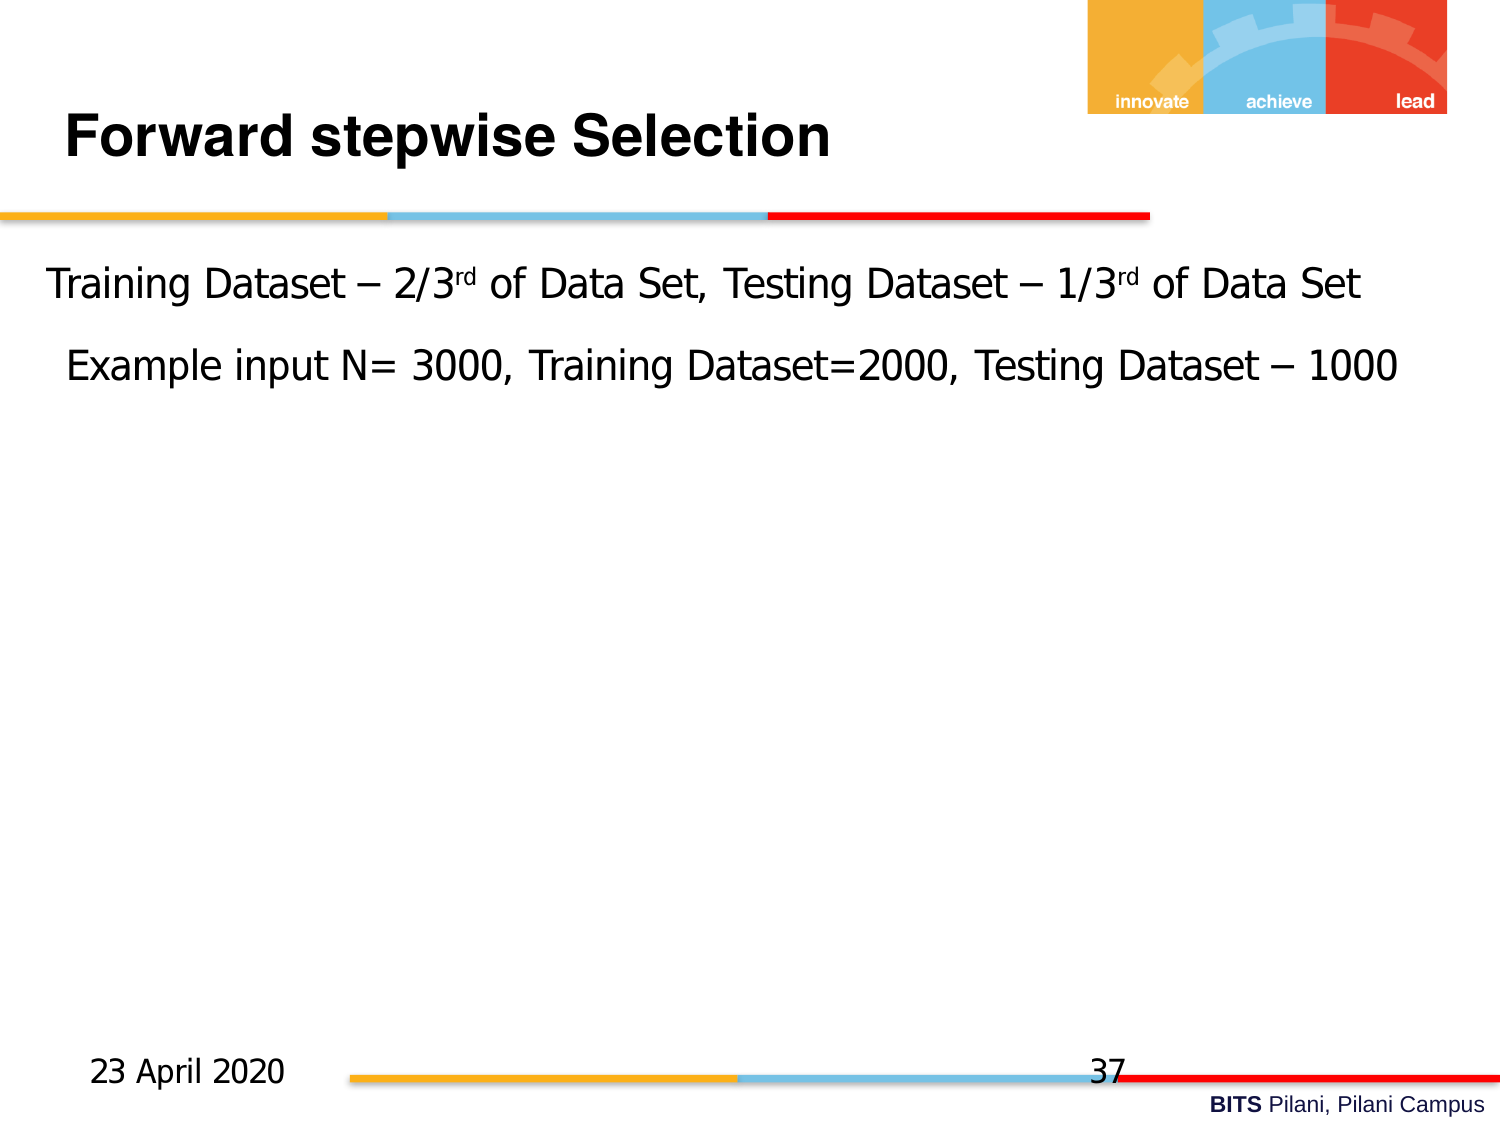

Forward stepwise Selection
Training Dataset – 2/3rd of Data Set, Testing Dataset – 1/3rd of Data Set
Example input N= 3000, Training Dataset=2000, Testing Dataset – 1000
23 April 2020
37